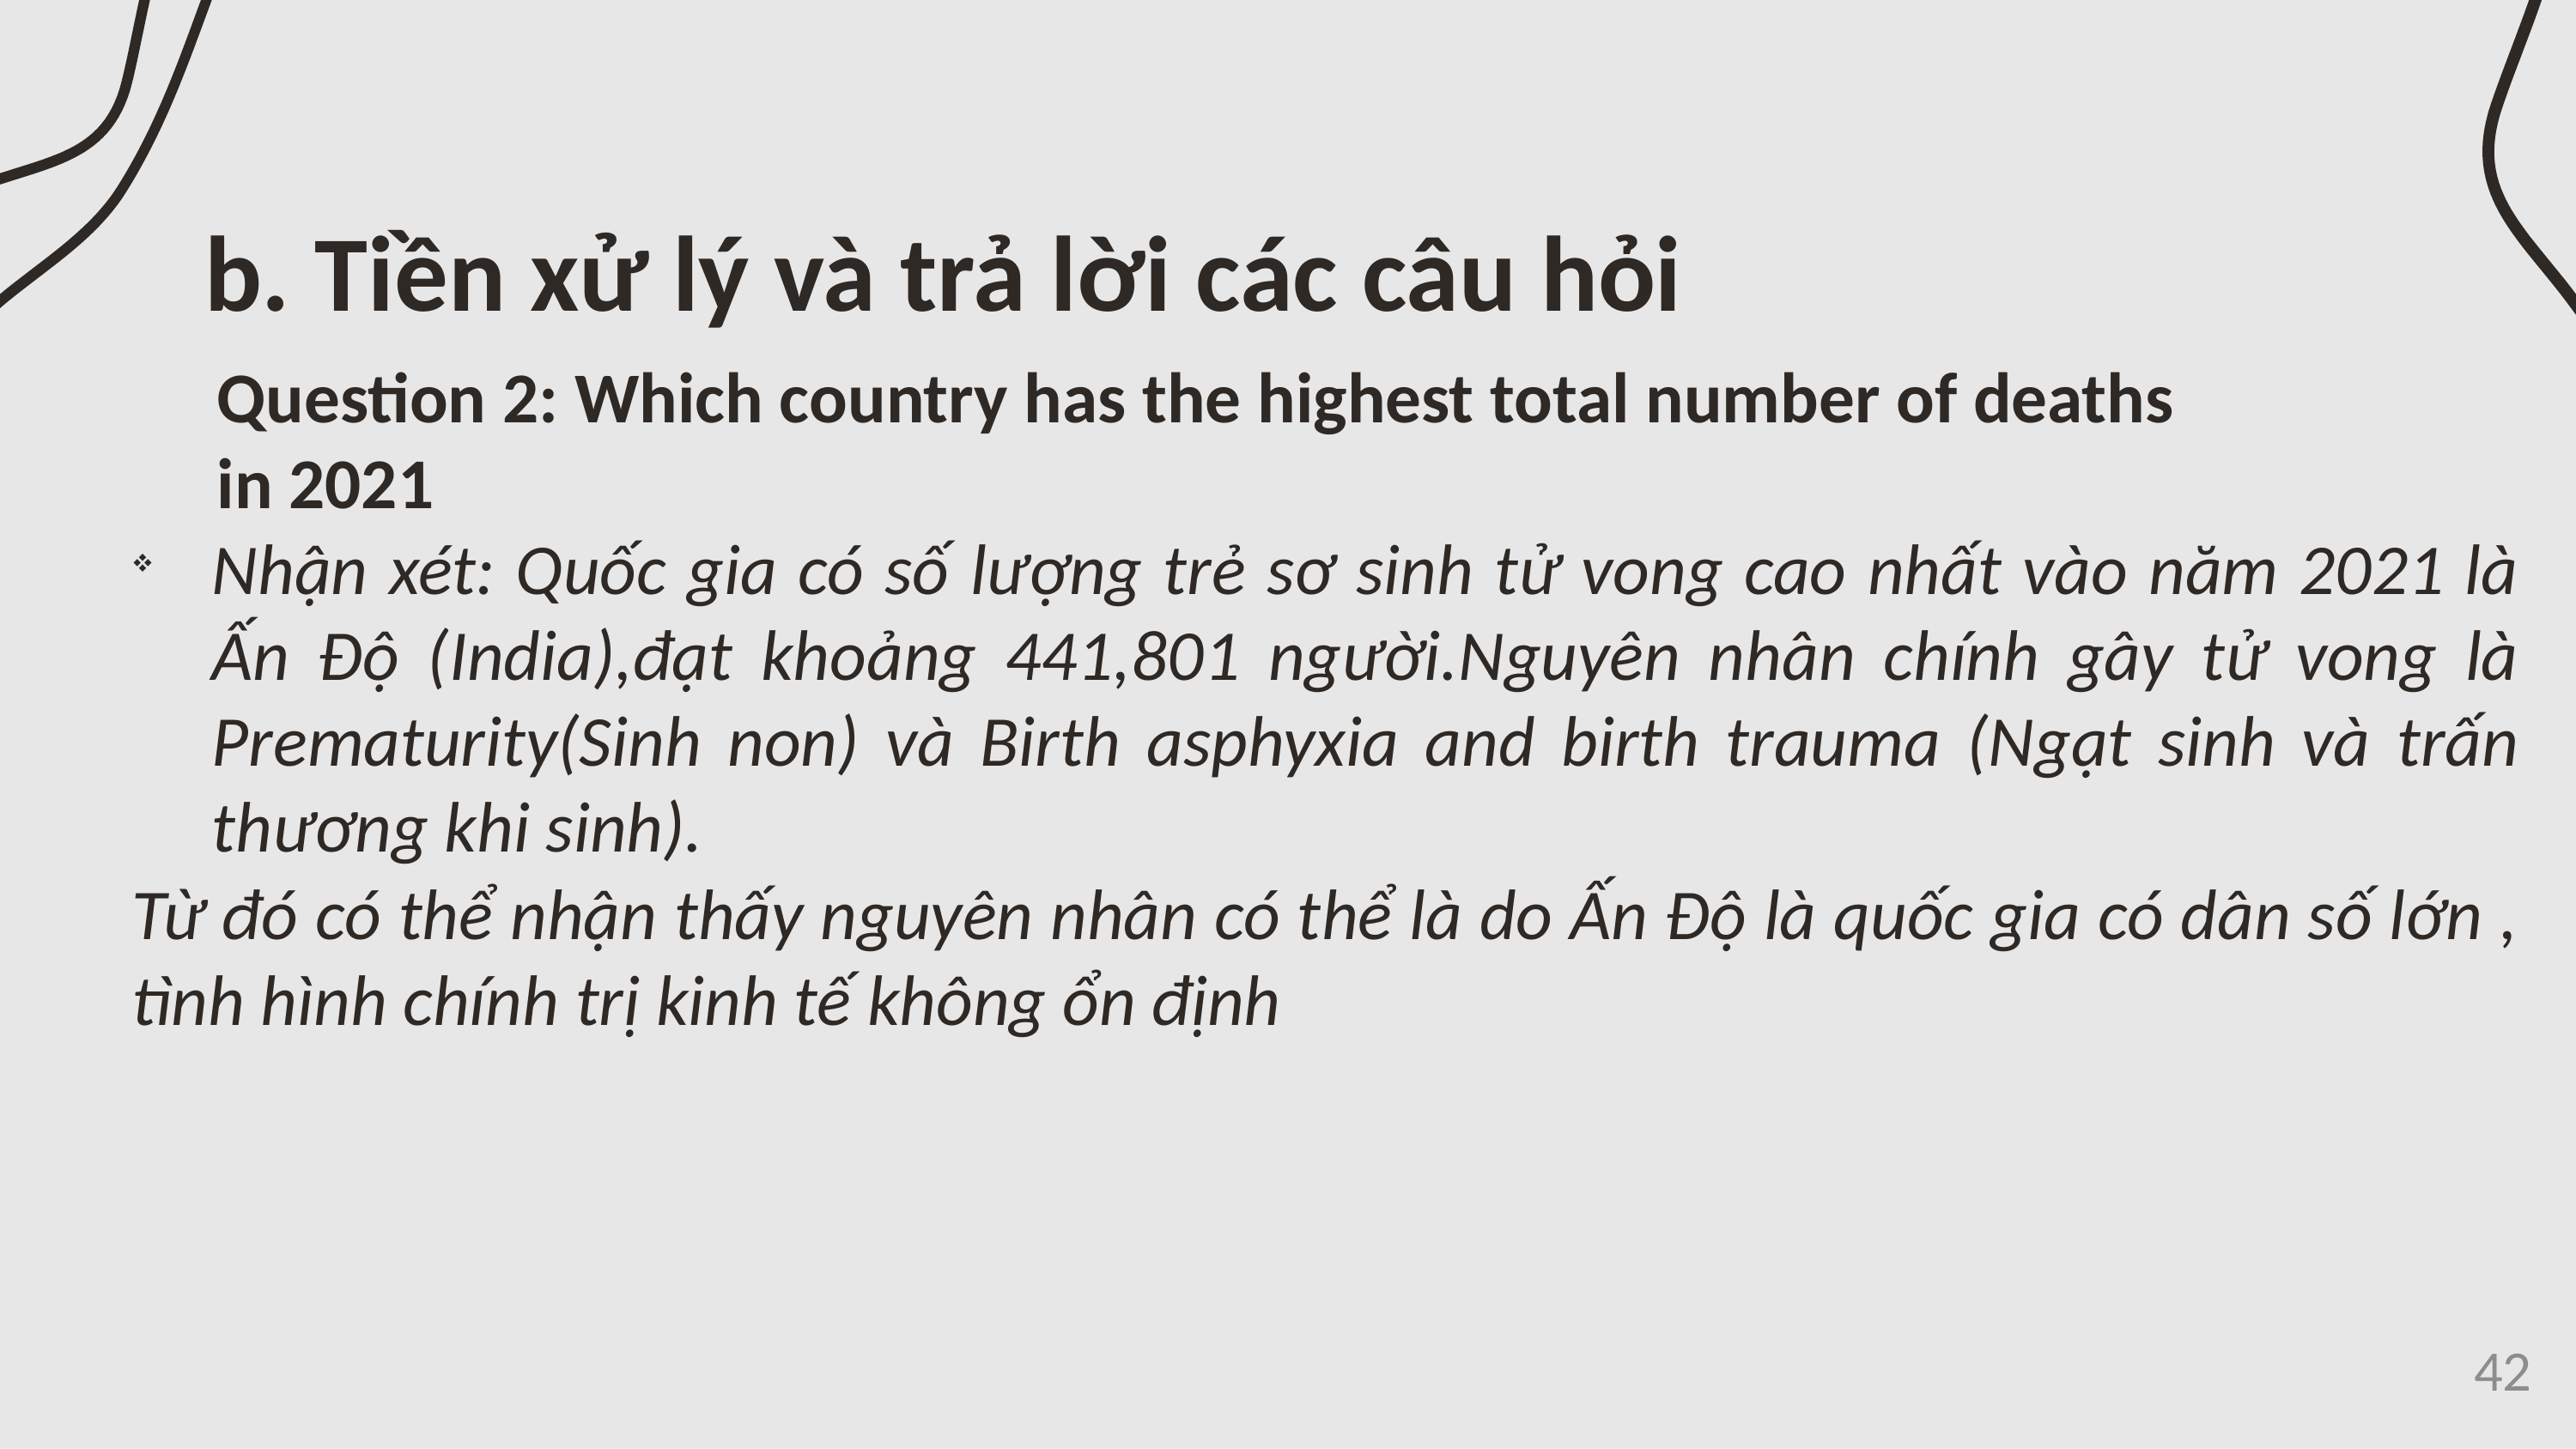

# b. Tiền xử lý và trả lời các câu hỏi
Question 2: Which country has the highest total number of deaths in 2021
Nhận xét: Quốc gia có số lượng trẻ sơ sinh tử vong cao nhất vào năm 2021 là Ấn Độ (India),đạt khoảng 441,801 người.Nguyên nhân chính gây tử vong là Prematurity(Sinh non) và Birth asphyxia and birth trauma (Ngạt sinh và trấn thương khi sinh).
Từ đó có thể nhận thấy nguyên nhân có thể là do Ấn Độ là quốc gia có dân số lớn , tình hình chính trị kinh tế không ổn định
42